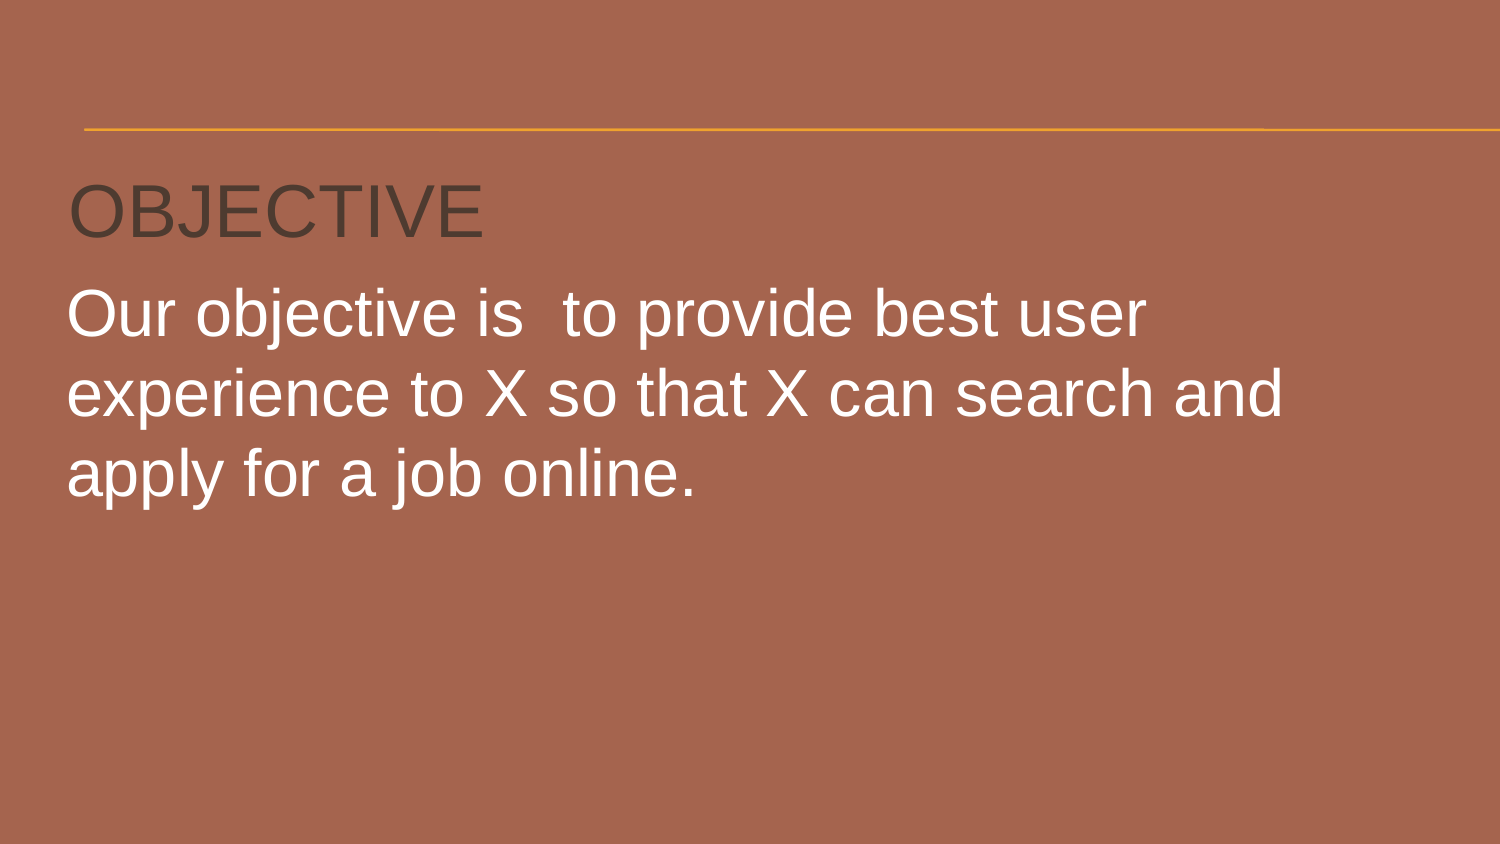

# Objective
Our objective is  to provide best user experience to X so that X can search and apply for a job online.